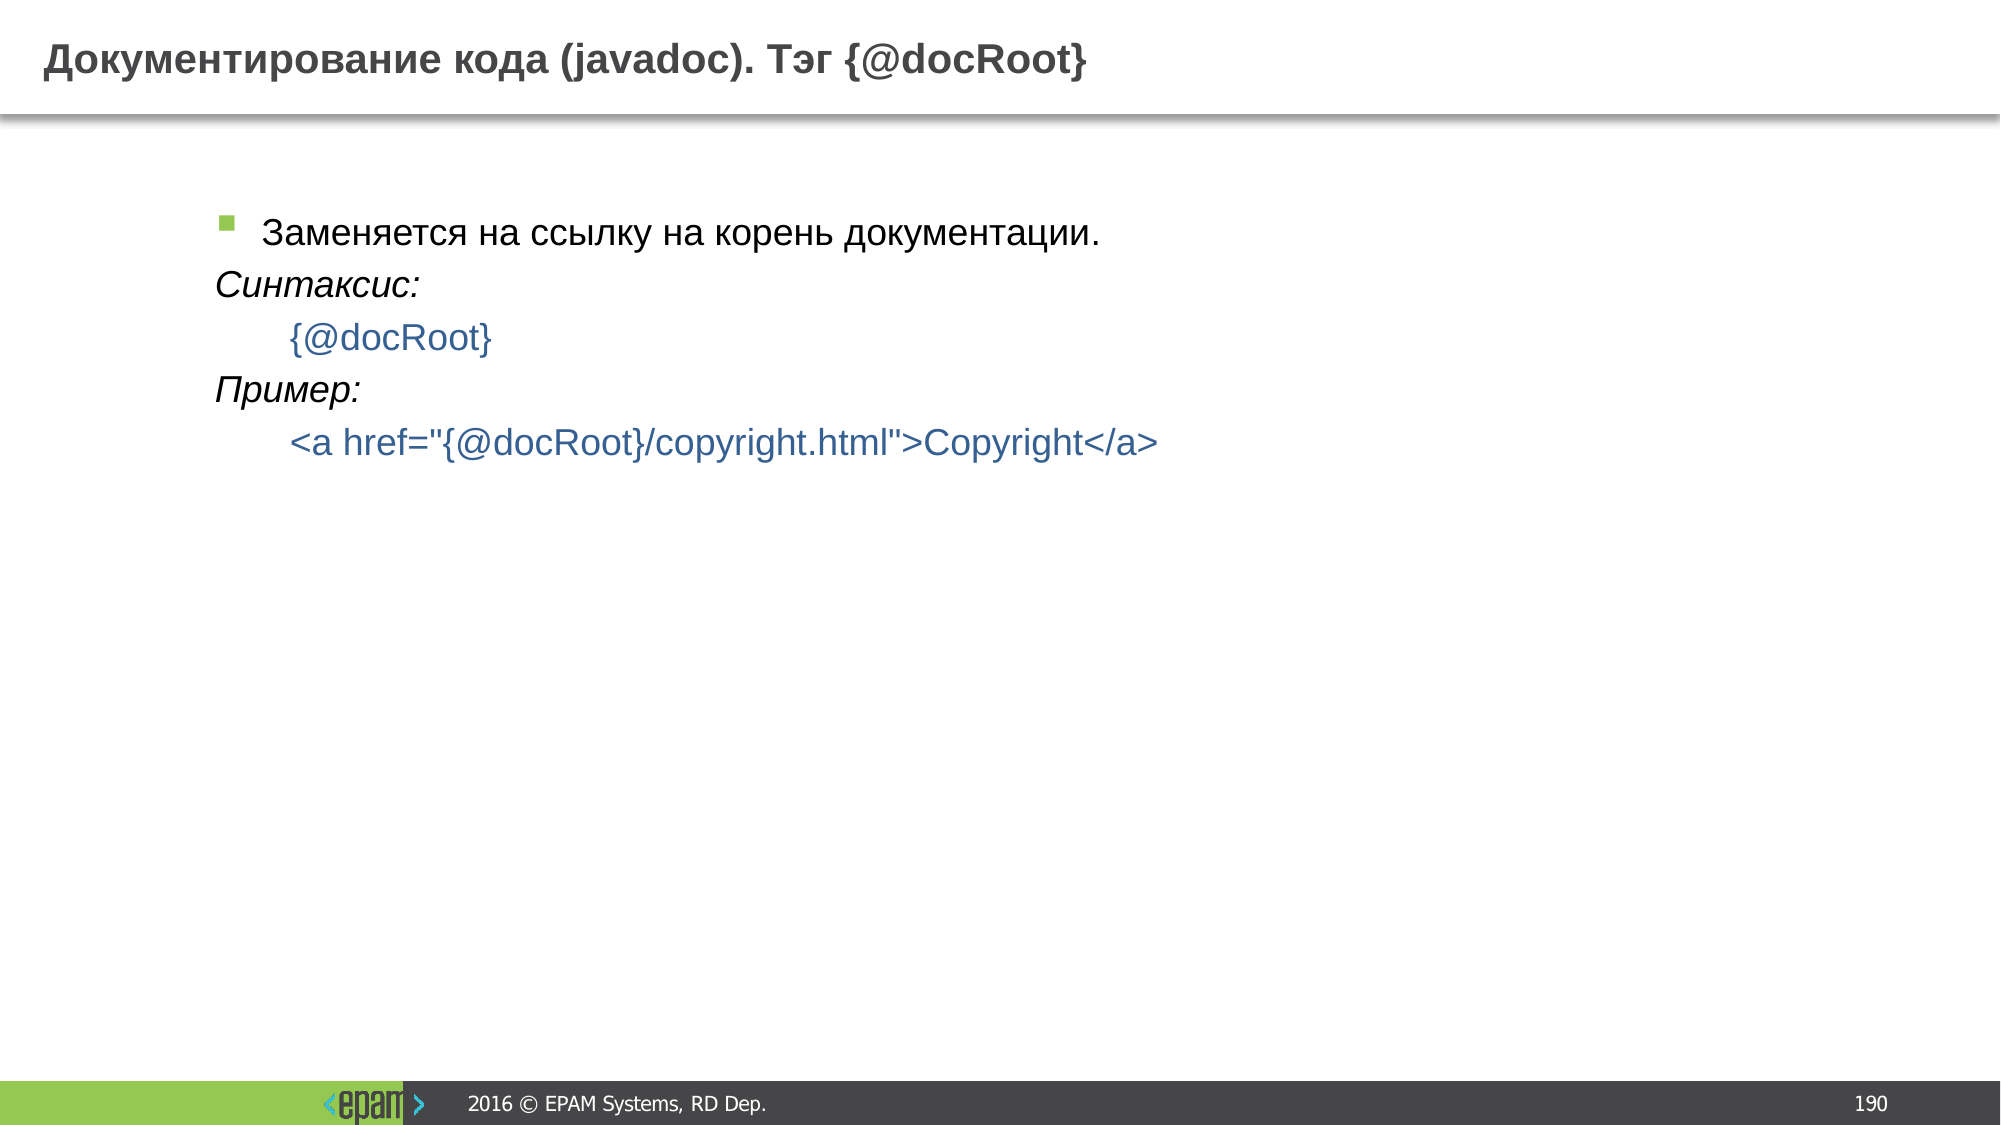

# Документирование кода (javadoc). Тэг {@docRoot}
Заменяется на ссылку на корень документации.
Синтаксис:
{@docRoot}
Пример:
<a href="{@docRoot}/copyright.html">Copyright</a>

2016 © EPAM Systems, RD Dep.
190